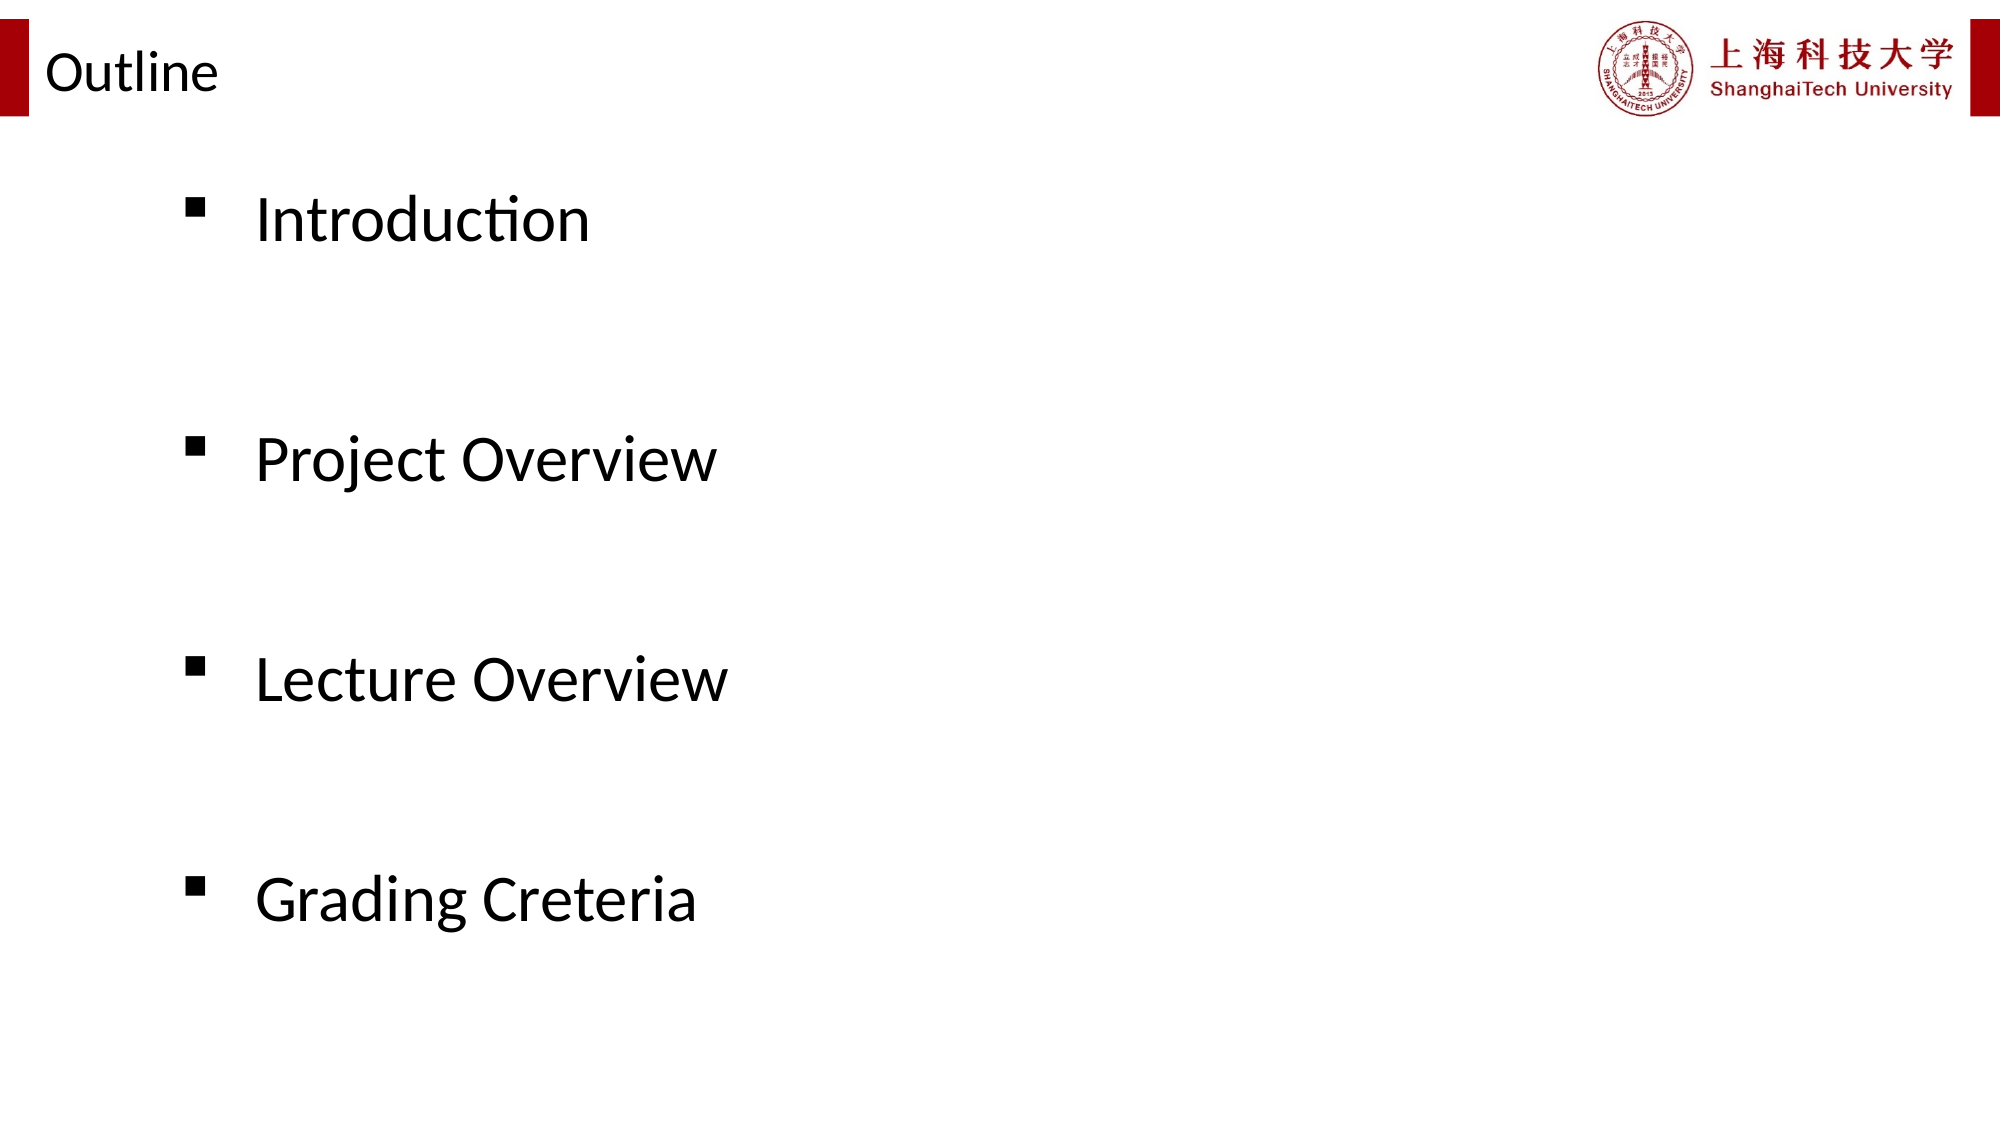

Outline
Introduction

Project Overview

Lecture Overview

Grading Creteria